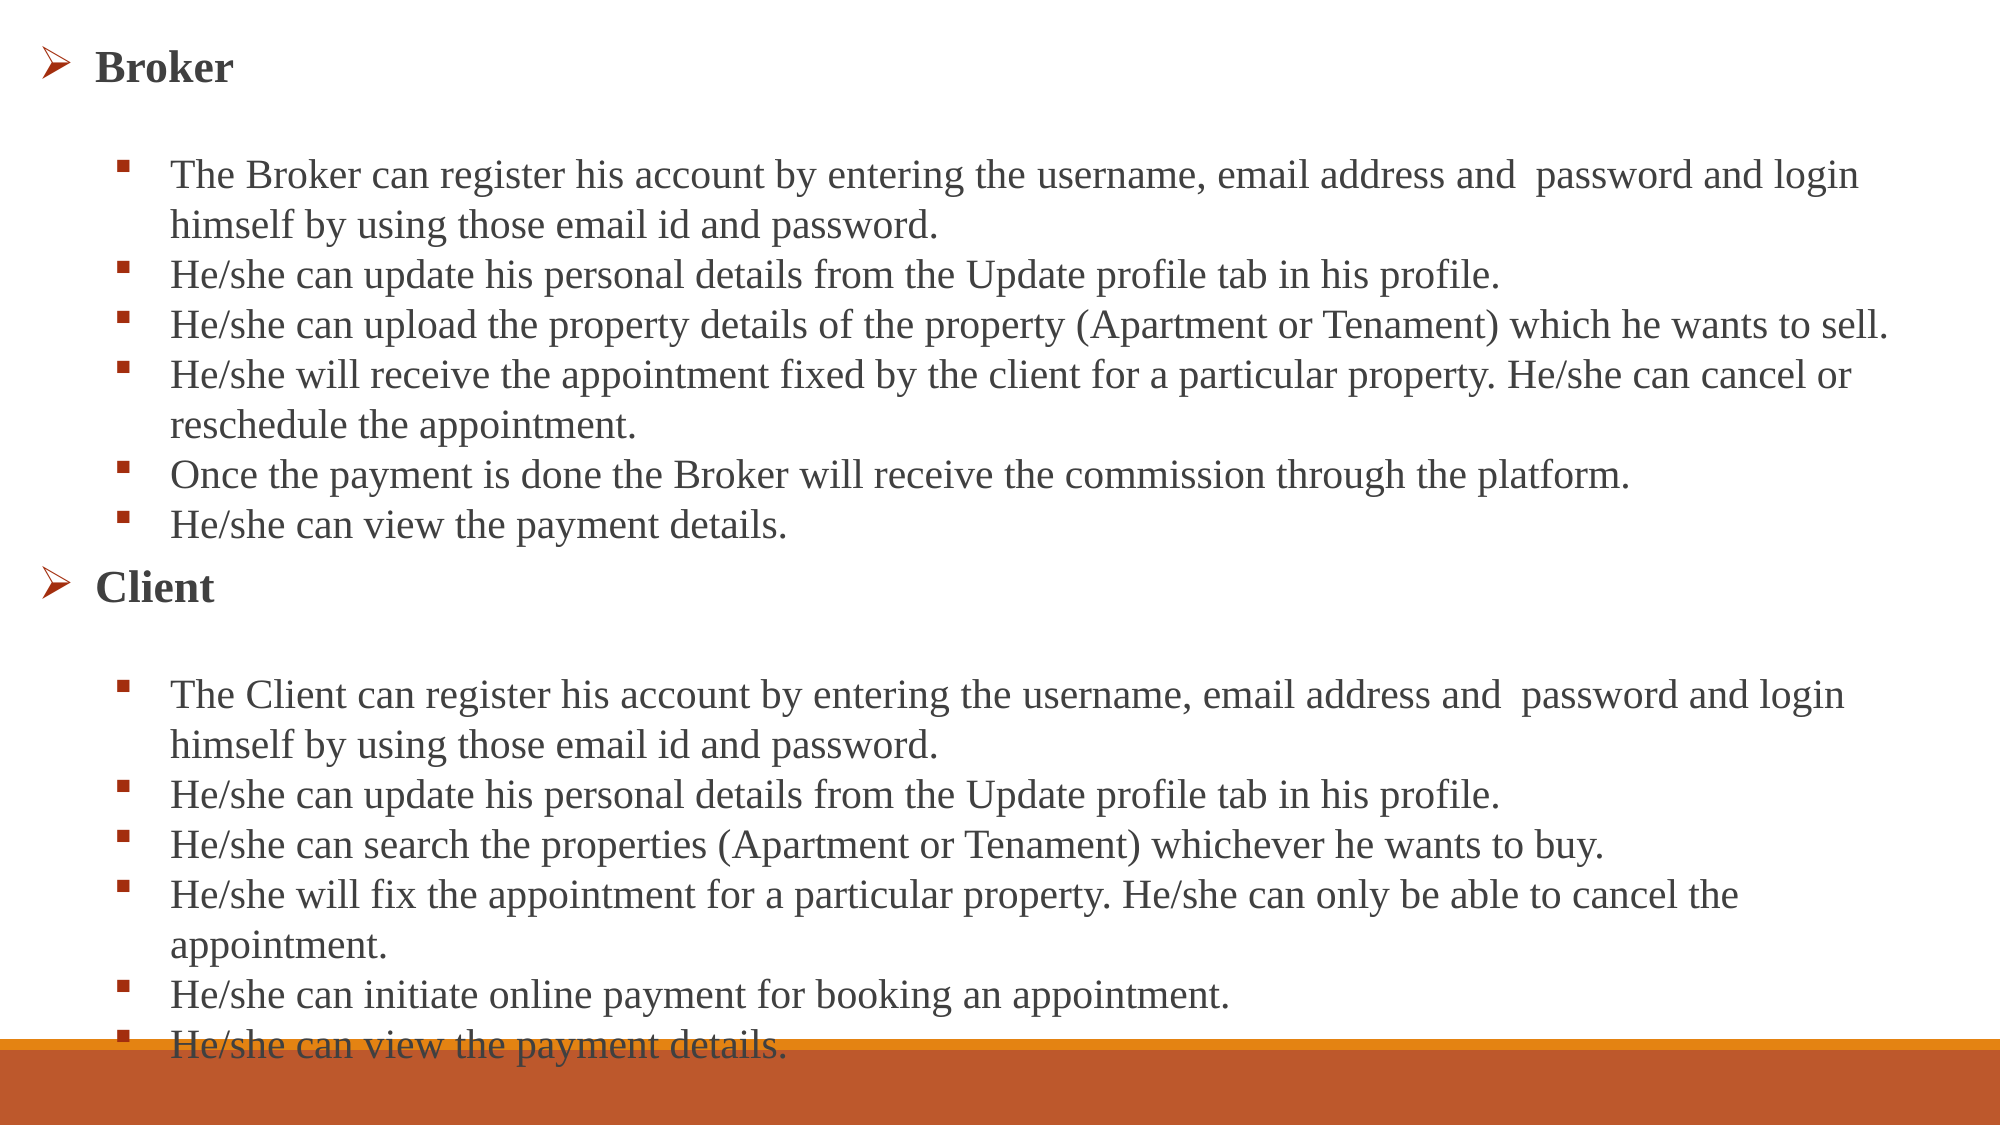

Broker

The Broker can register his account by entering the username, email address and password and login himself by using those email id and password.
He/she can update his personal details from the Update profile tab in his profile.
He/she can upload the property details of the property (Apartment or Tenament) which he wants to sell.
He/she will receive the appointment fixed by the client for a particular property. He/she can cancel or reschedule the appointment.
Once the payment is done the Broker will receive the commission through the platform.
He/she can view the payment details.

Client

The Client can register his account by entering the username, email address and password and login himself by using those email id and password.
He/she can update his personal details from the Update profile tab in his profile.
He/she can search the properties (Apartment or Tenament) whichever he wants to buy.
He/she will fix the appointment for a particular property. He/she can only be able to cancel the appointment.
He/she can initiate online payment for booking an appointment.
He/she can view the payment details.